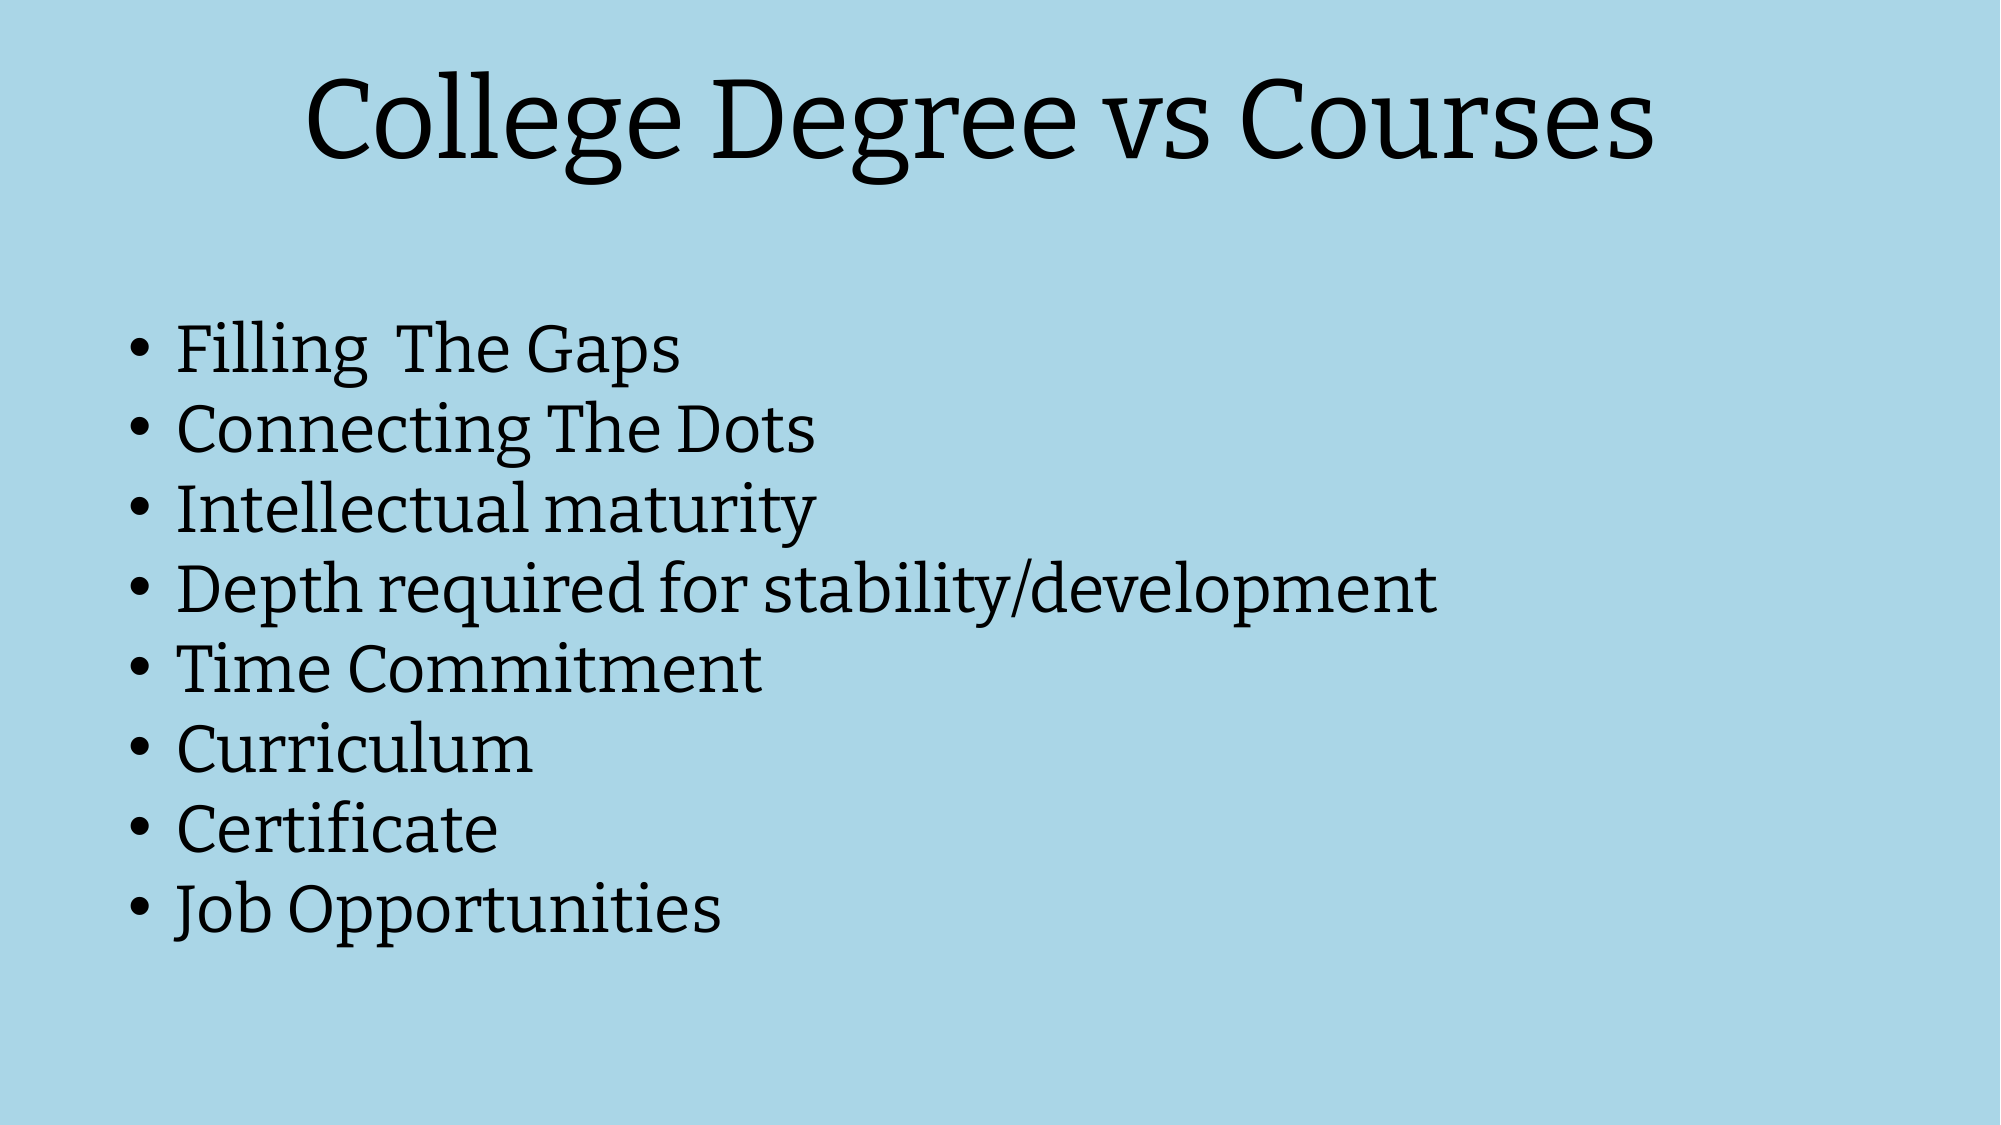

College Degree vs Courses
Filling  The Gaps
Connecting The Dots
Intellectual maturity
Depth required for stability/development
Time Commitment
Curriculum
Certificate
Job Opportunities